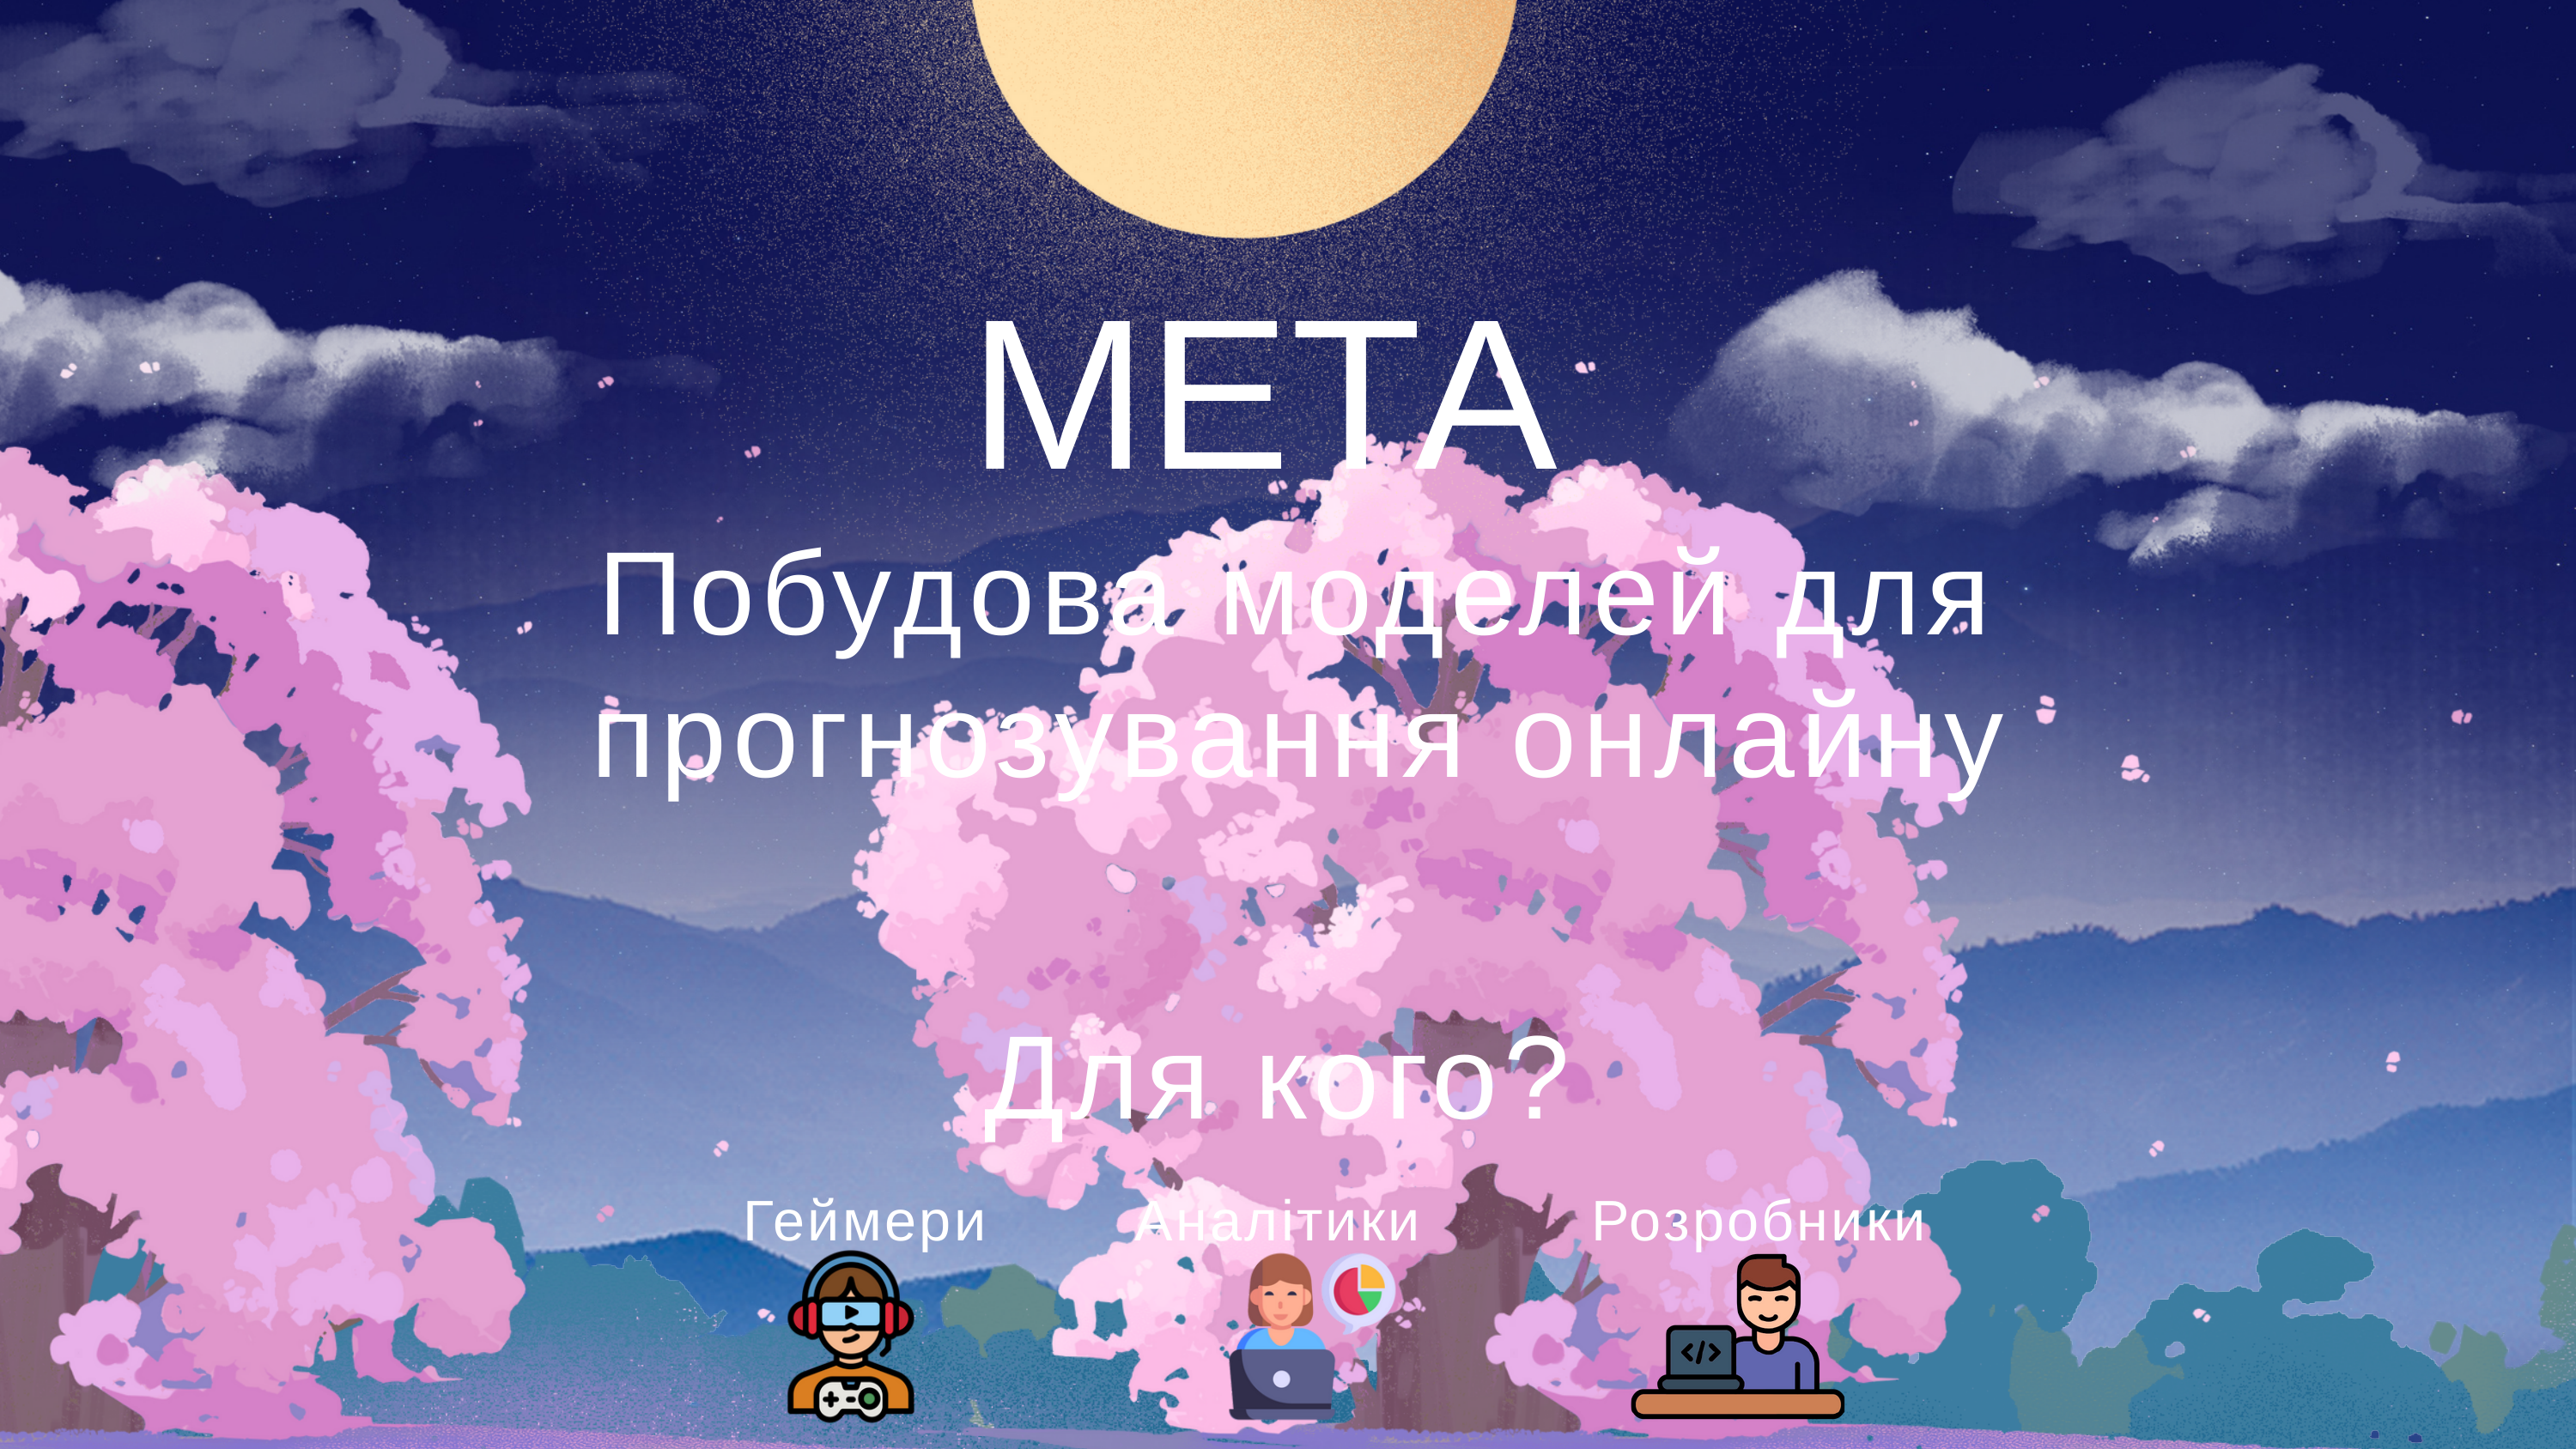

МЕТА

Побудова моделей для прогнозування онлайну
Для кого?

Геймери
Аналітики
Розробники